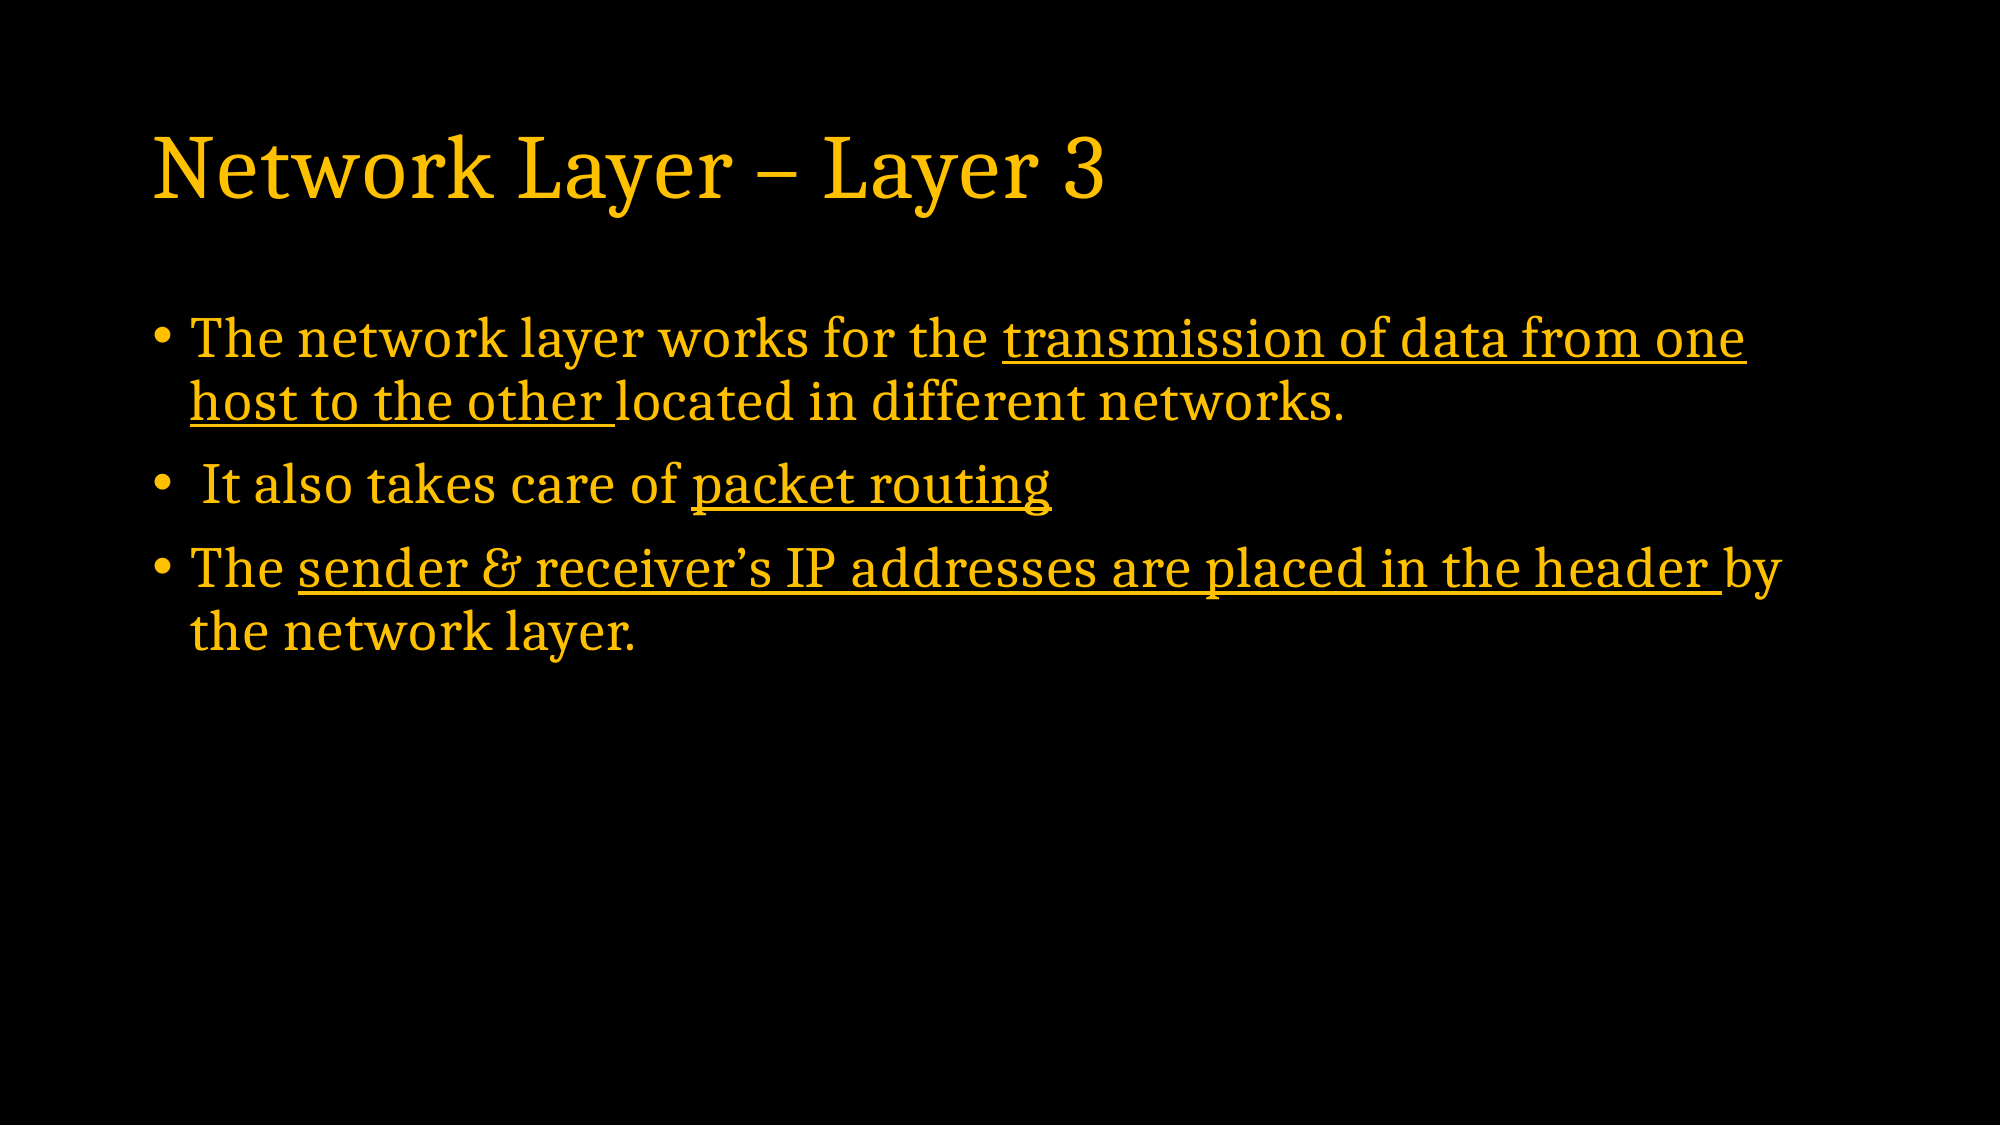

# Network Layer – Layer 3
The network layer works for the transmission of data from one host to the other located in different networks.
 It also takes care of packet routing
The sender & receiver’s IP addresses are placed in the header by the network layer.